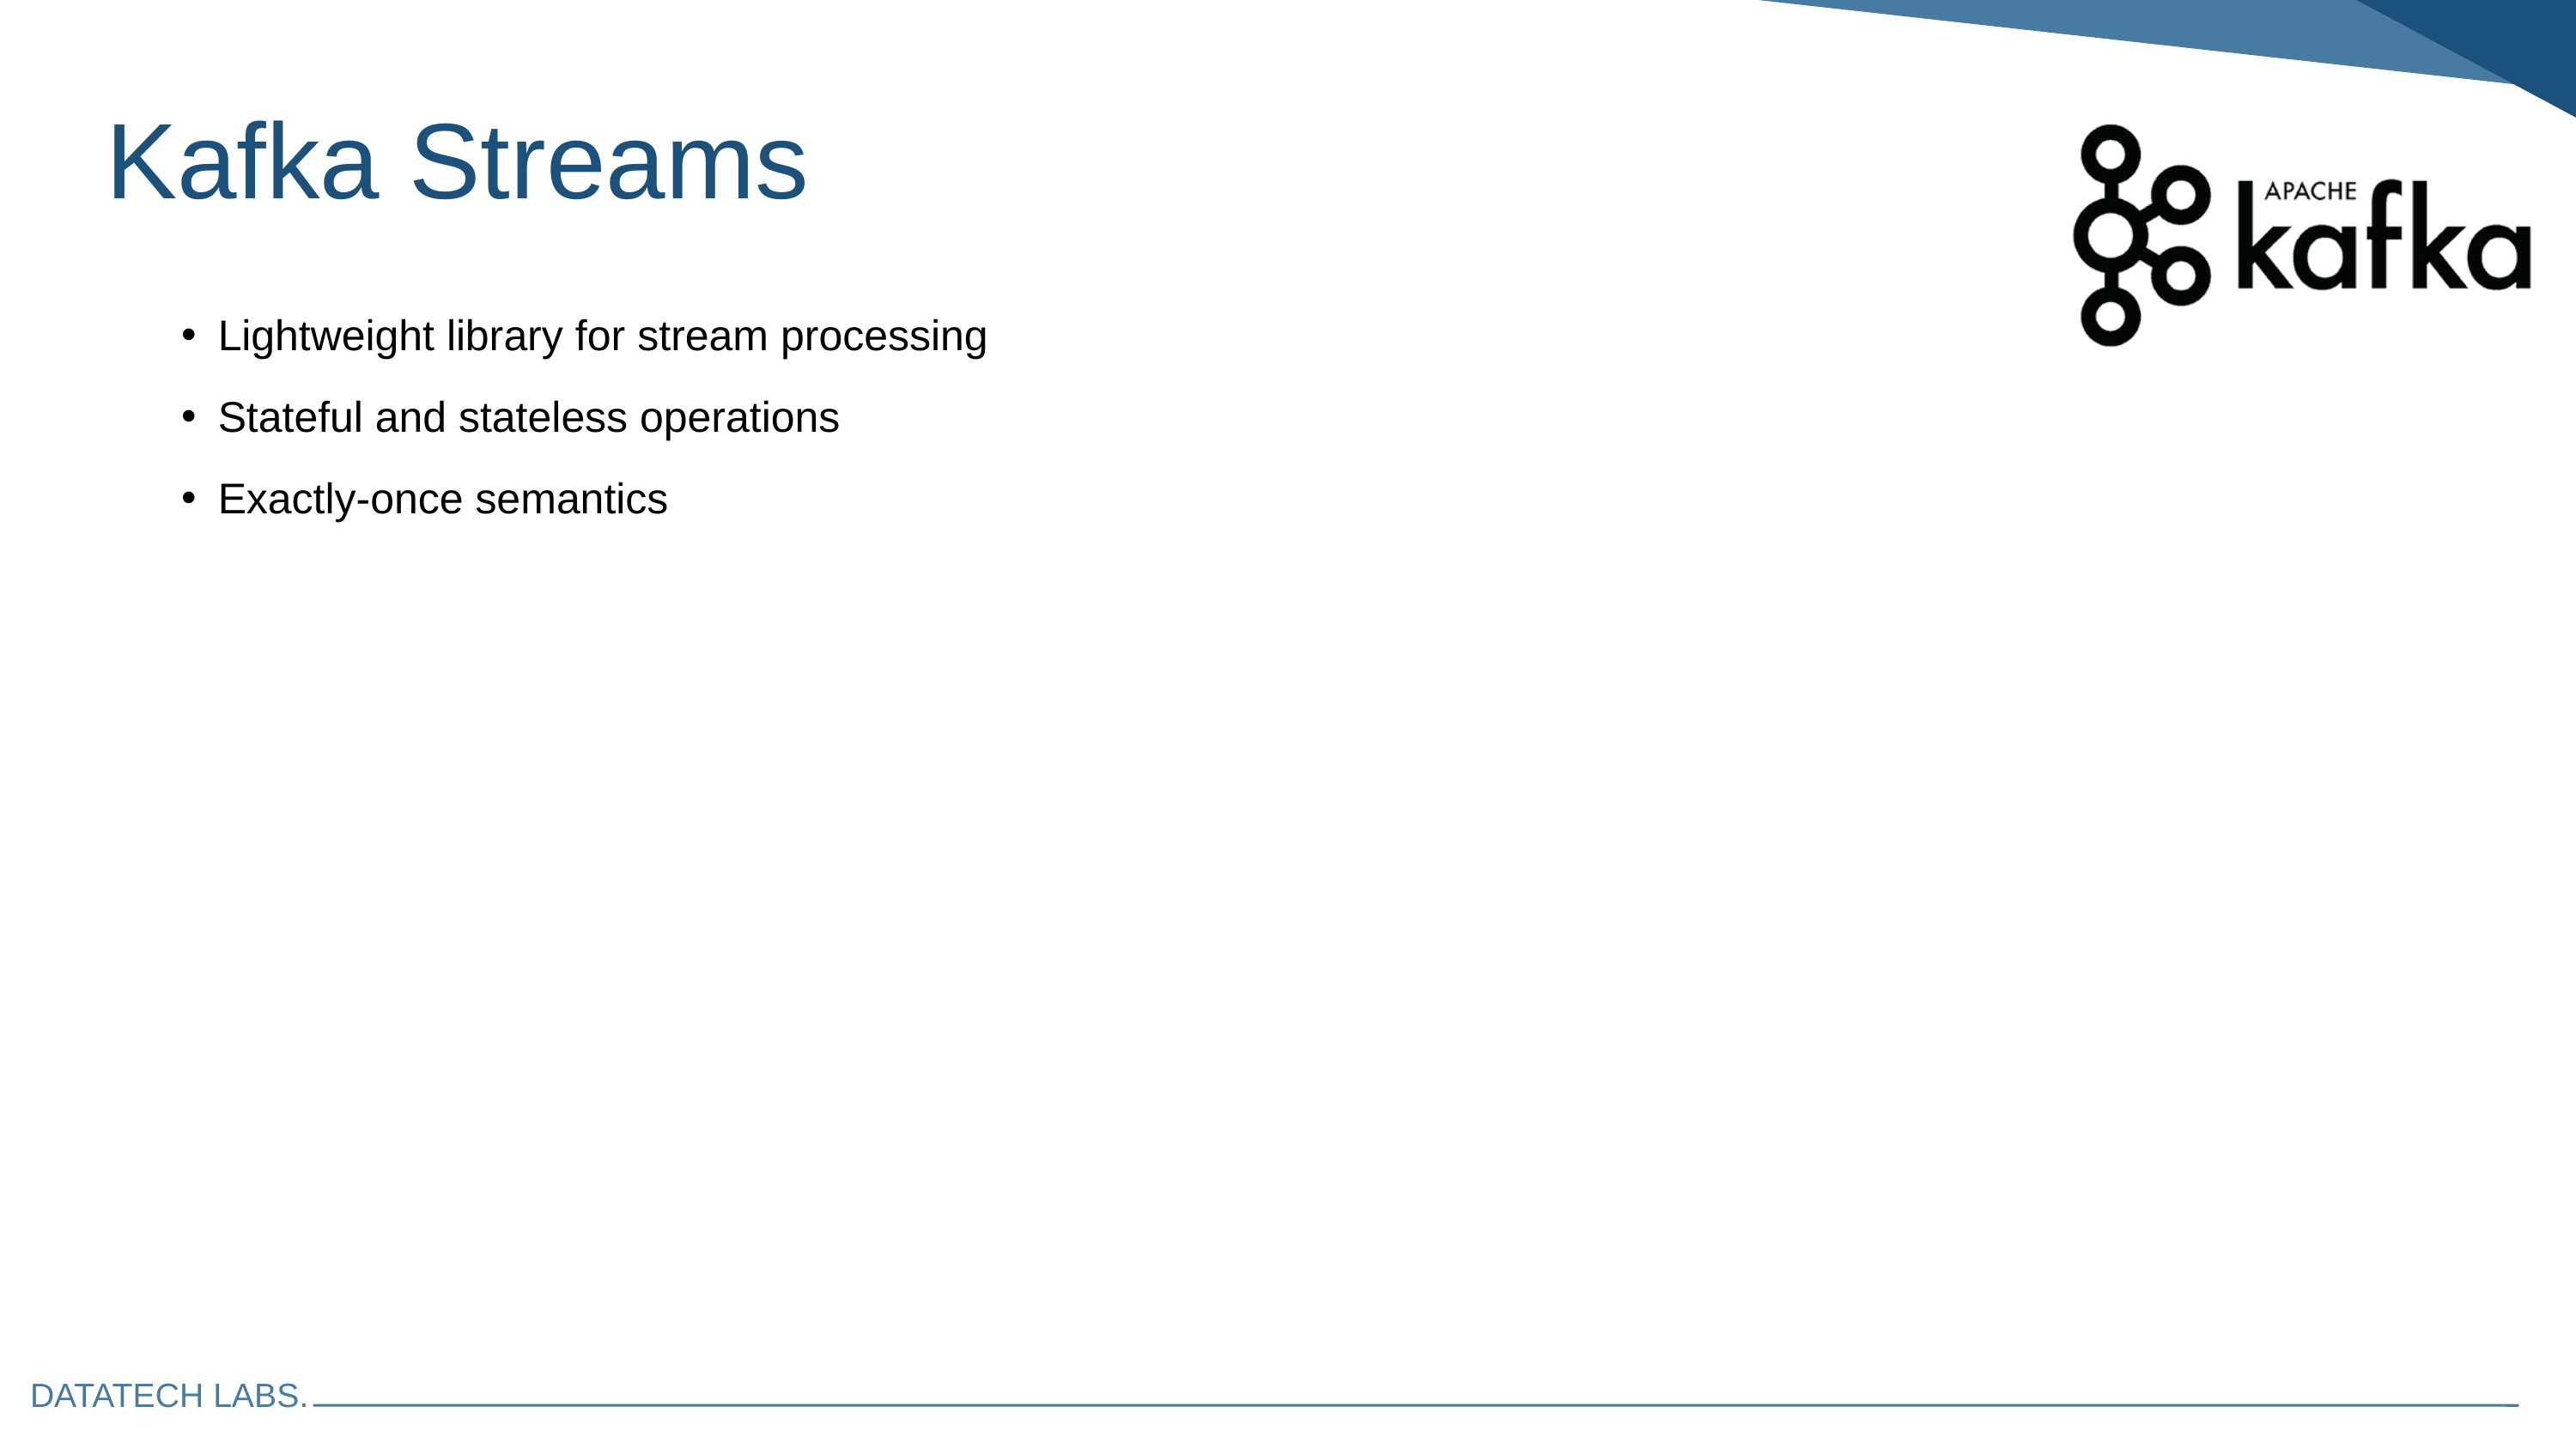

Kafka Streams

Lightweight library for stream processing
Stateful and stateless operations
Exactly-once semantics
DATATECH LABS.